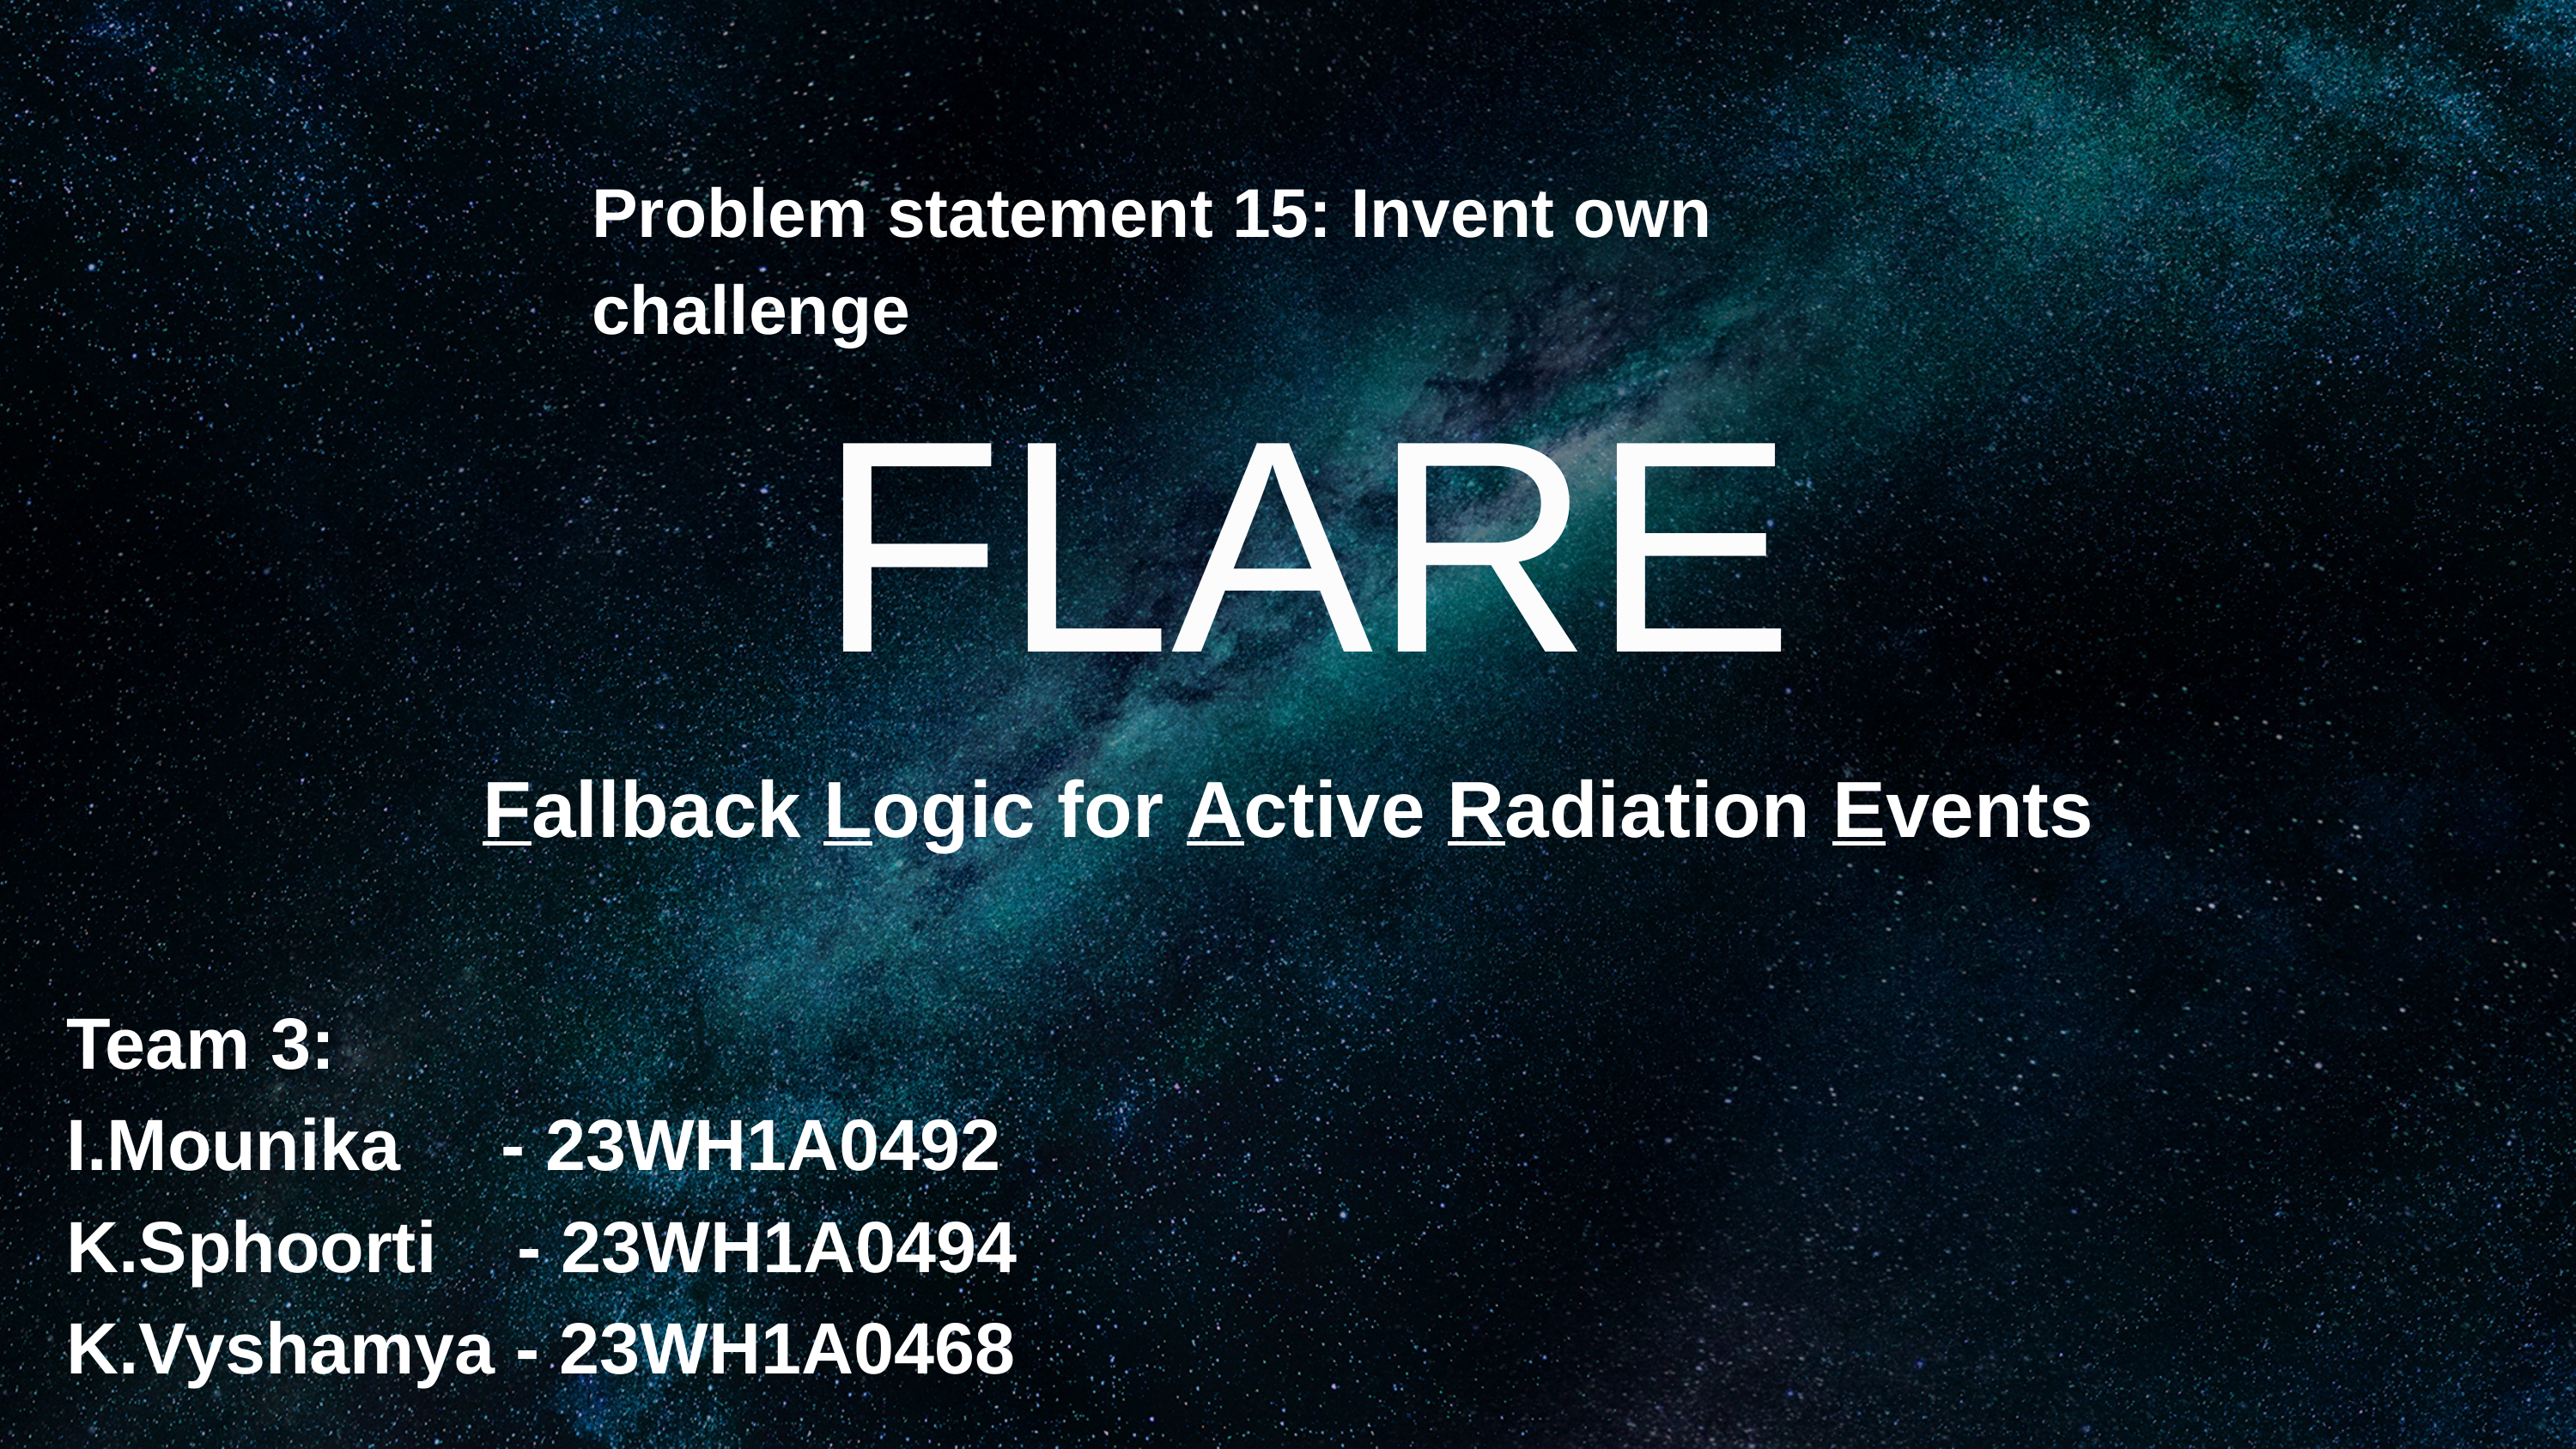

Problem statement 15: Invent own challenge
FLARE
Fallback Logic for Active Radiation Events
Team 3:
I.Mounika     - 23WH1A0492
K.Sphoorti    - 23WH1A0494
K.Vyshamya - 23WH1A0468